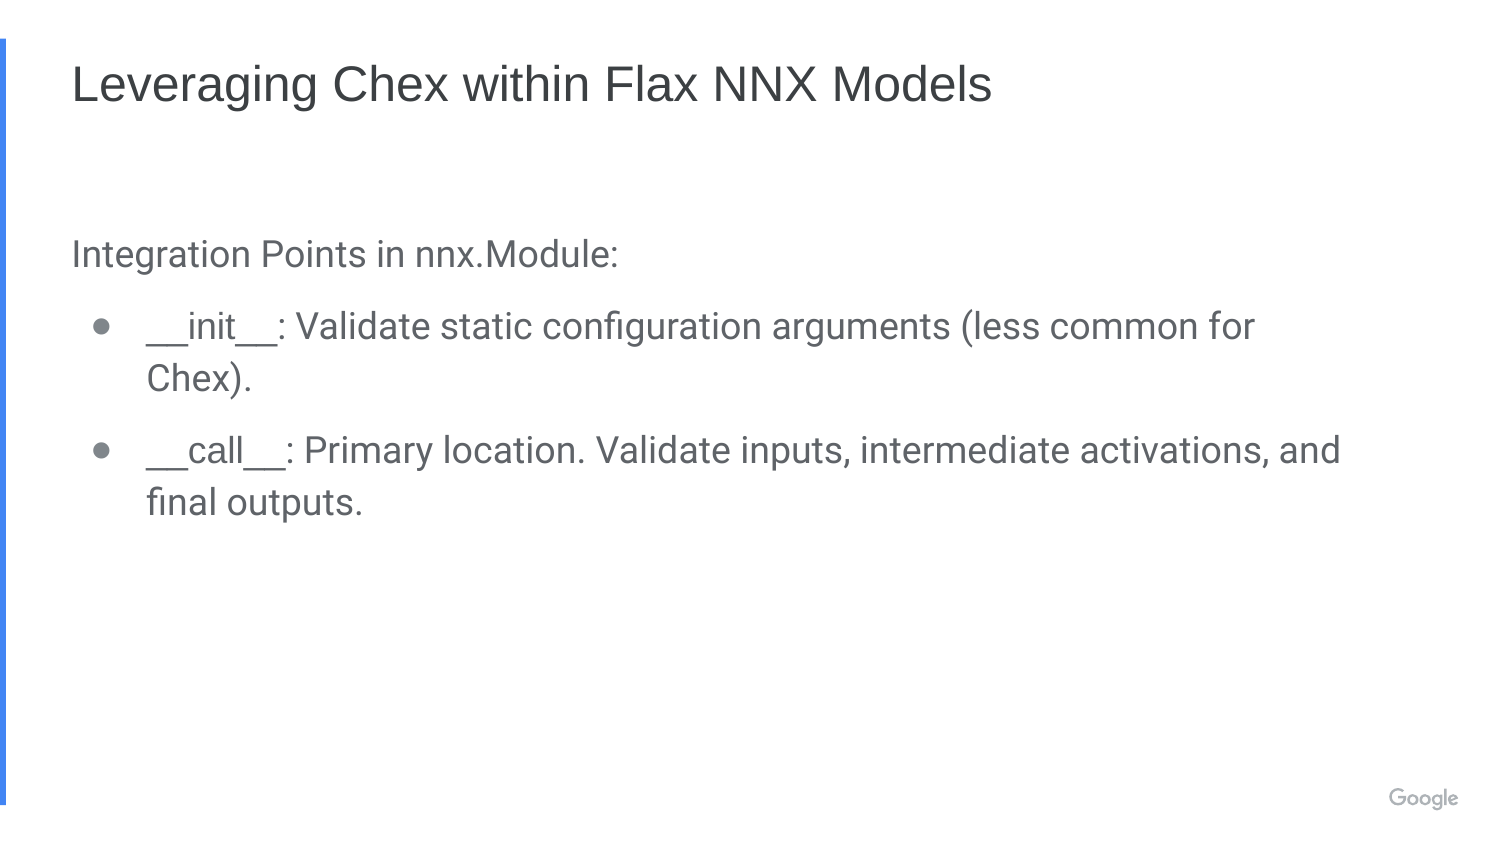

# Leveraging Chex within Flax NNX Models
Integration Points in nnx.Module:
__init__: Validate static configuration arguments (less common for Chex).
__call__: Primary location. Validate inputs, intermediate activations, and final outputs.